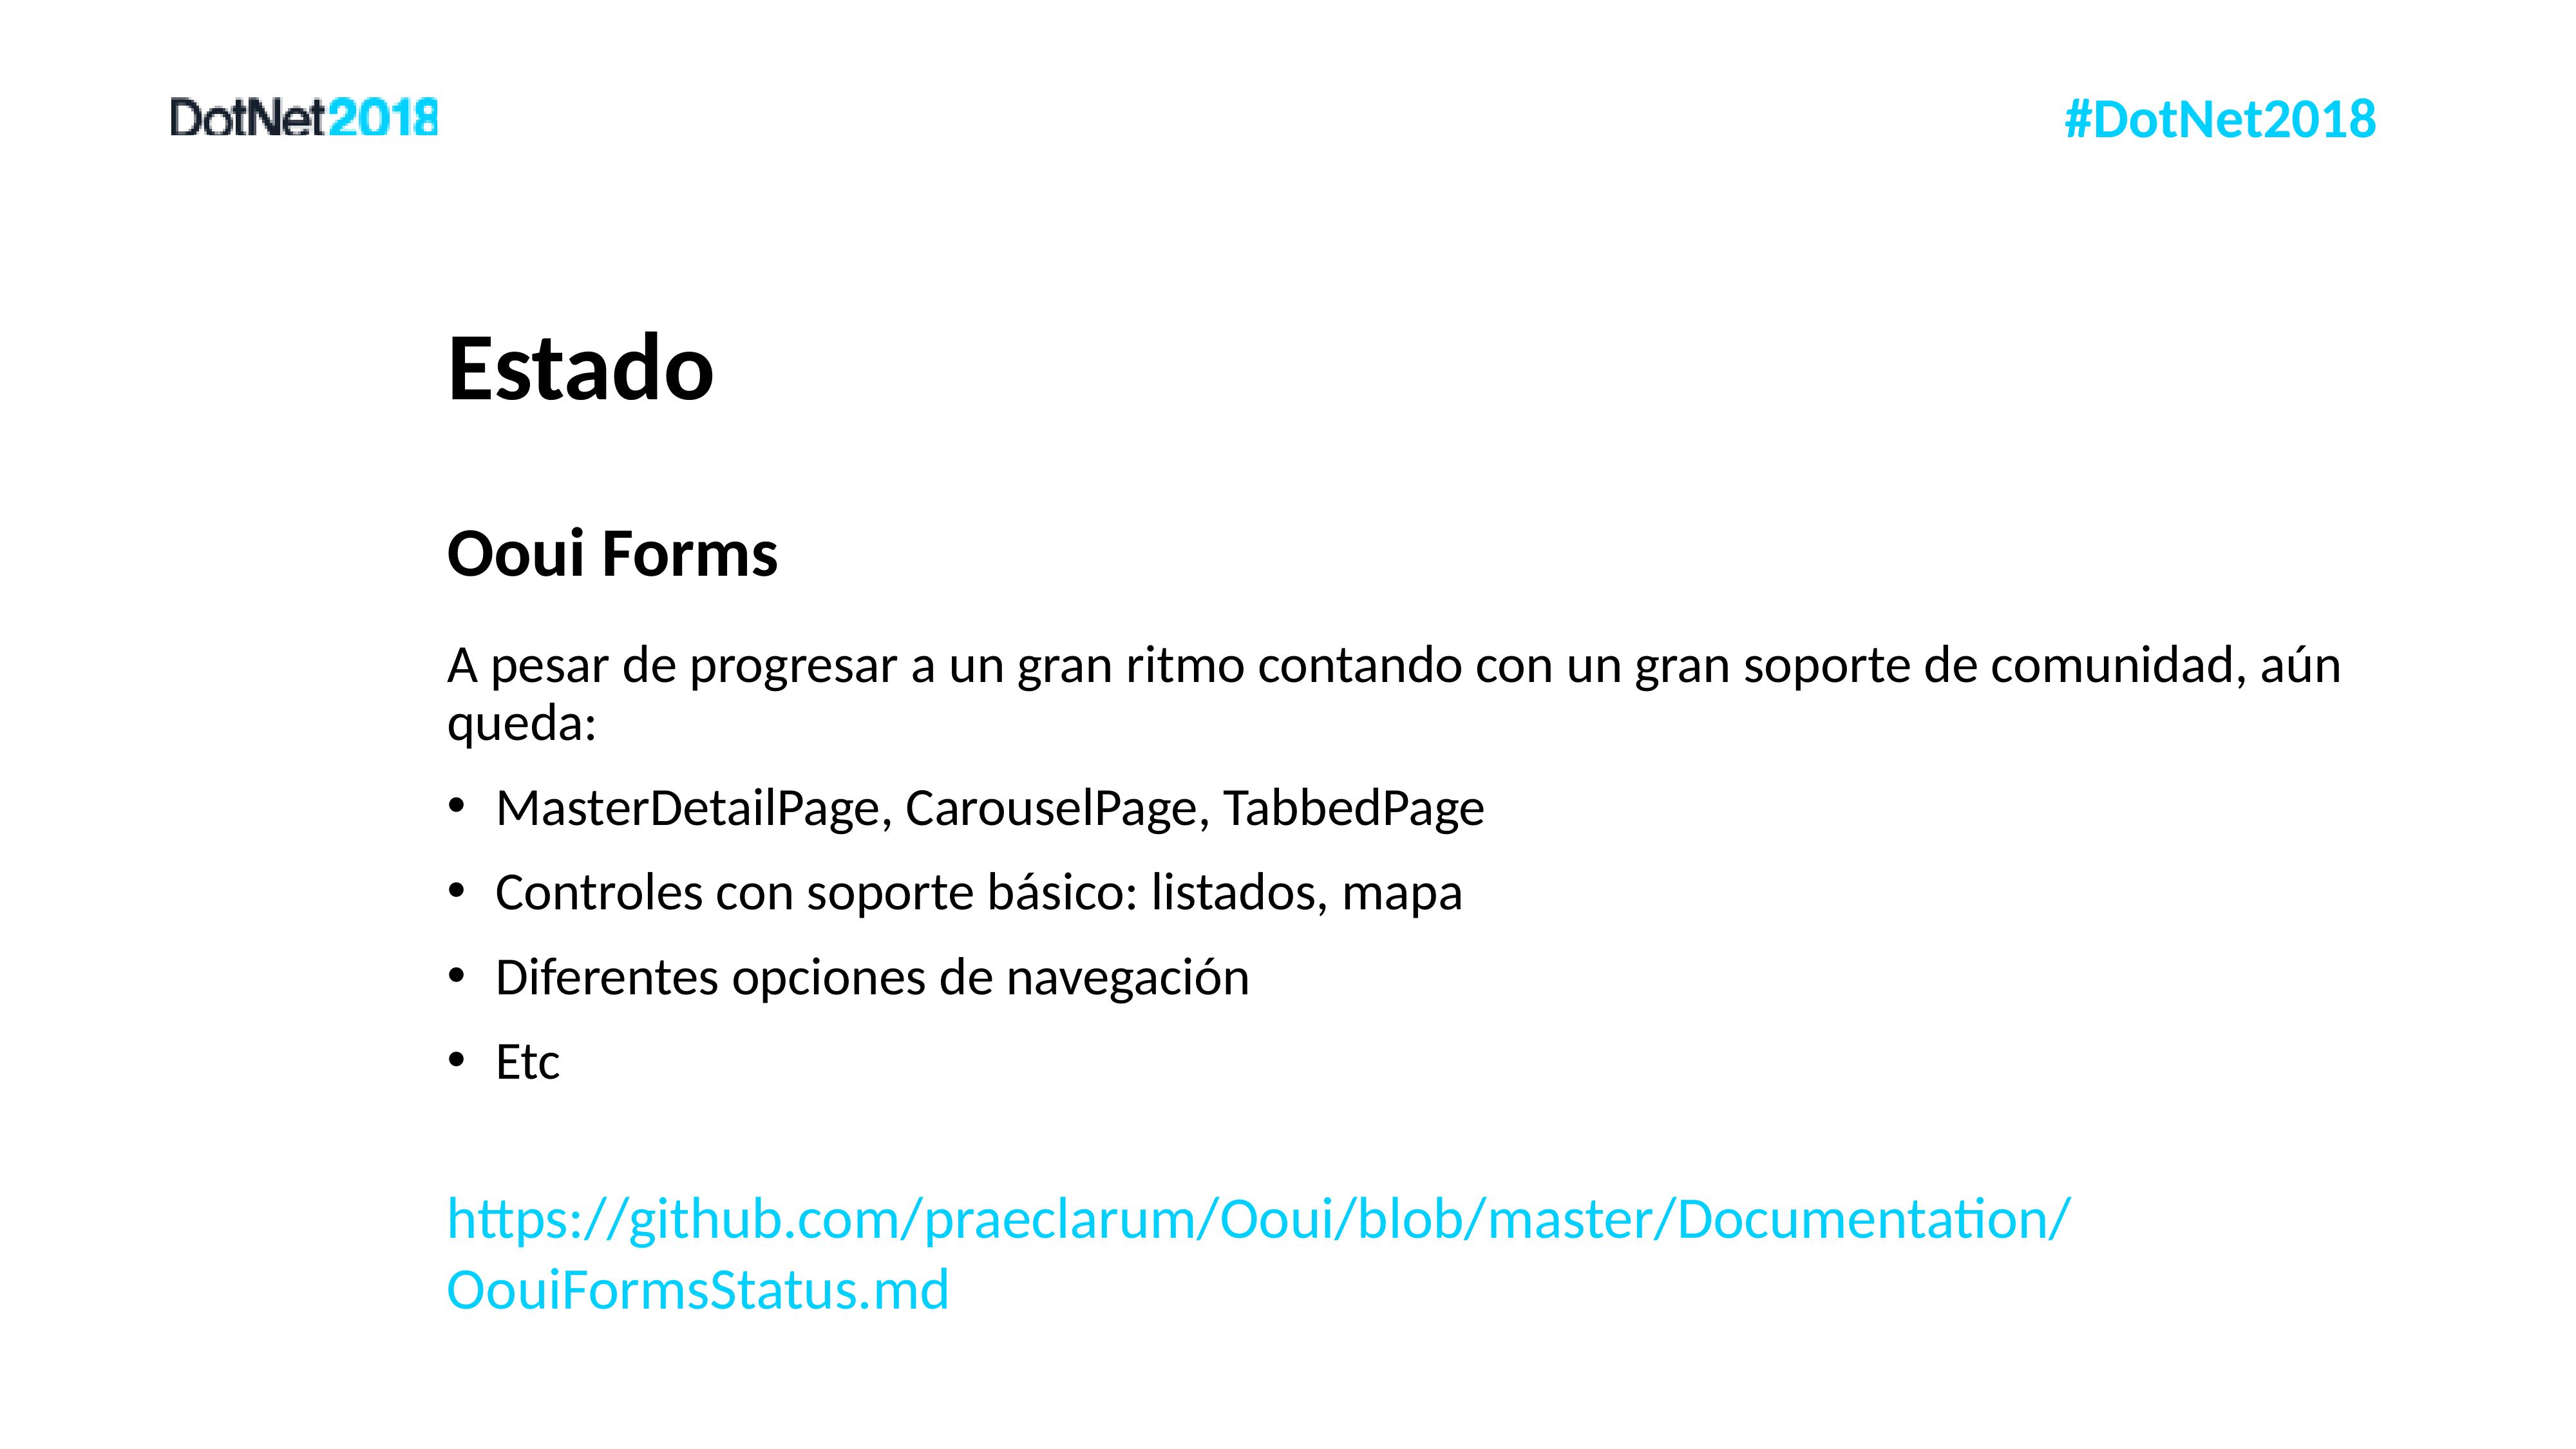

# Estado
Ooui Forms

A pesar de progresar a un gran ritmo contando con un gran soporte de comunidad, aún queda:
MasterDetailPage, CarouselPage, TabbedPage
Controles con soporte básico: listados, mapa
Diferentes opciones de navegación
Etc
https://github.com/praeclarum/Ooui/blob/master/Documentation/OouiFormsStatus.md